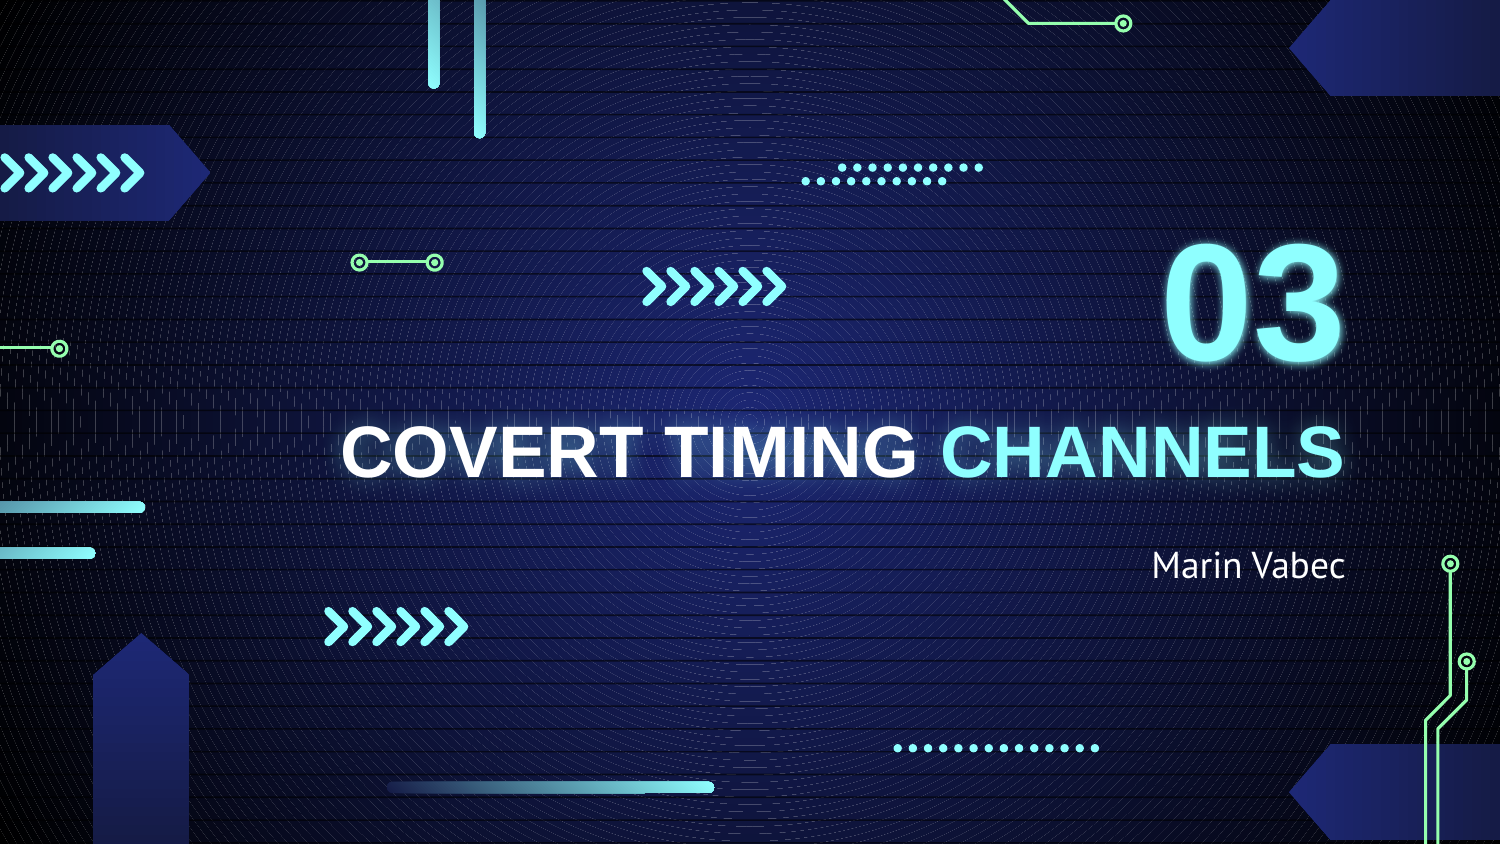

03

# COVERT TIMING CHANNELS
Marin Vabec